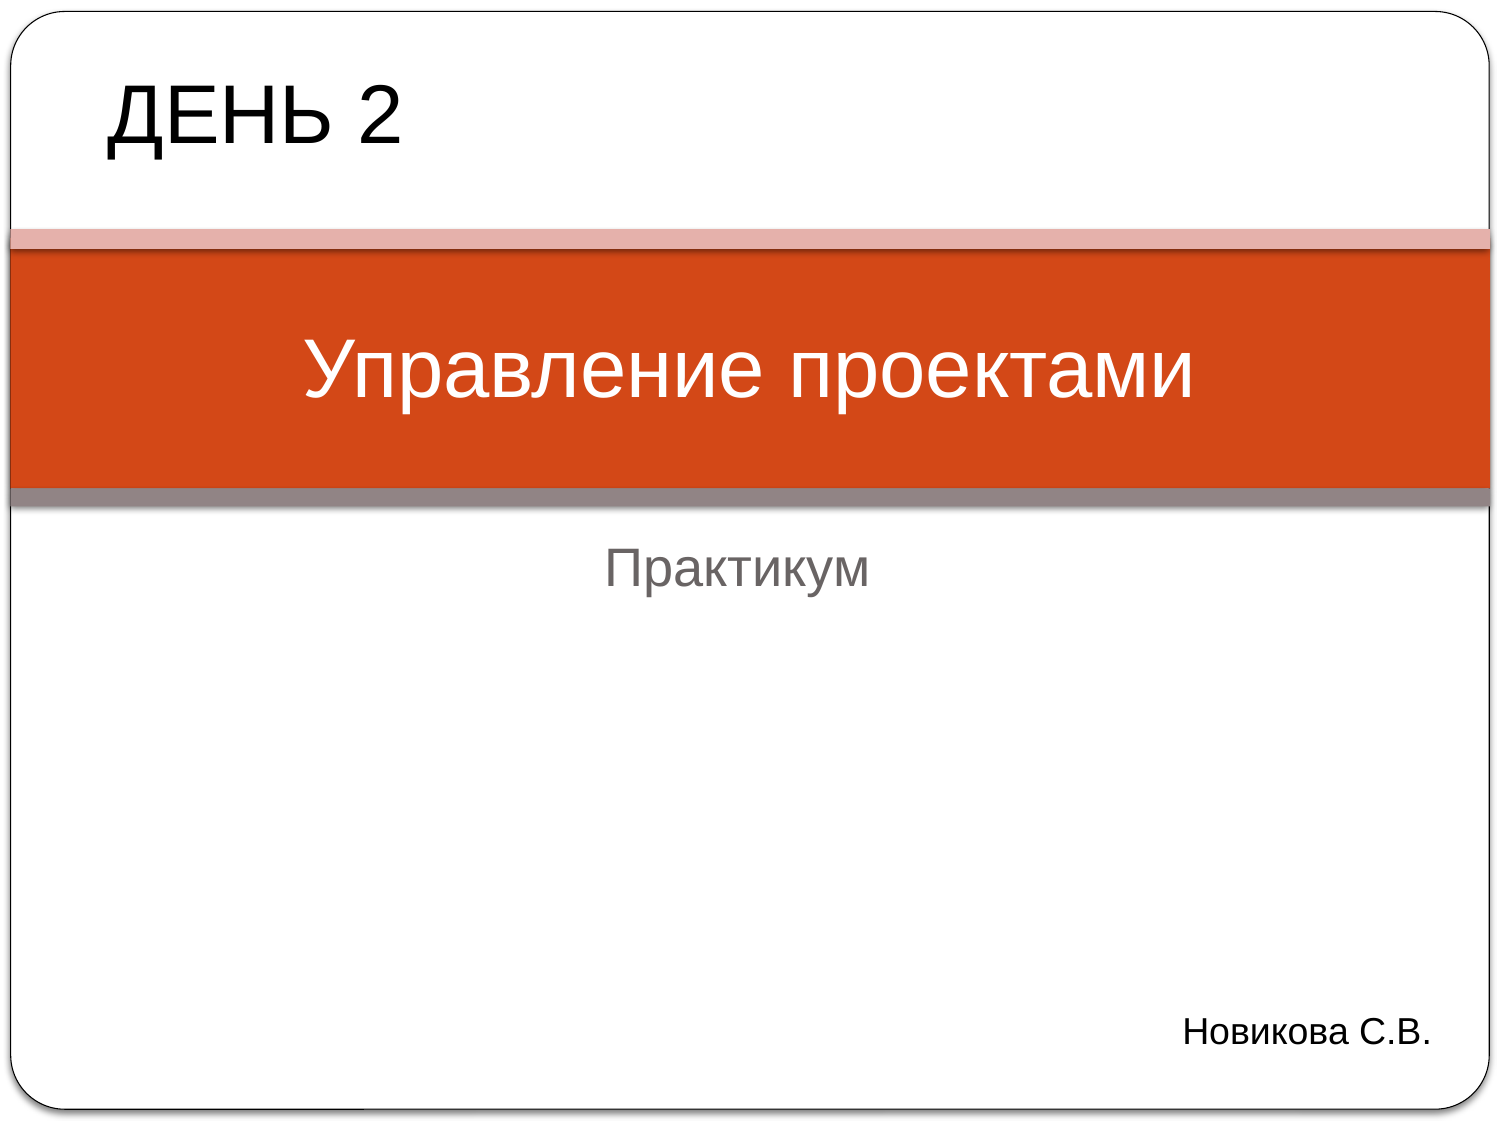

ДЕНЬ 2
# Управление проектами
Практикум
Новикова С.В.